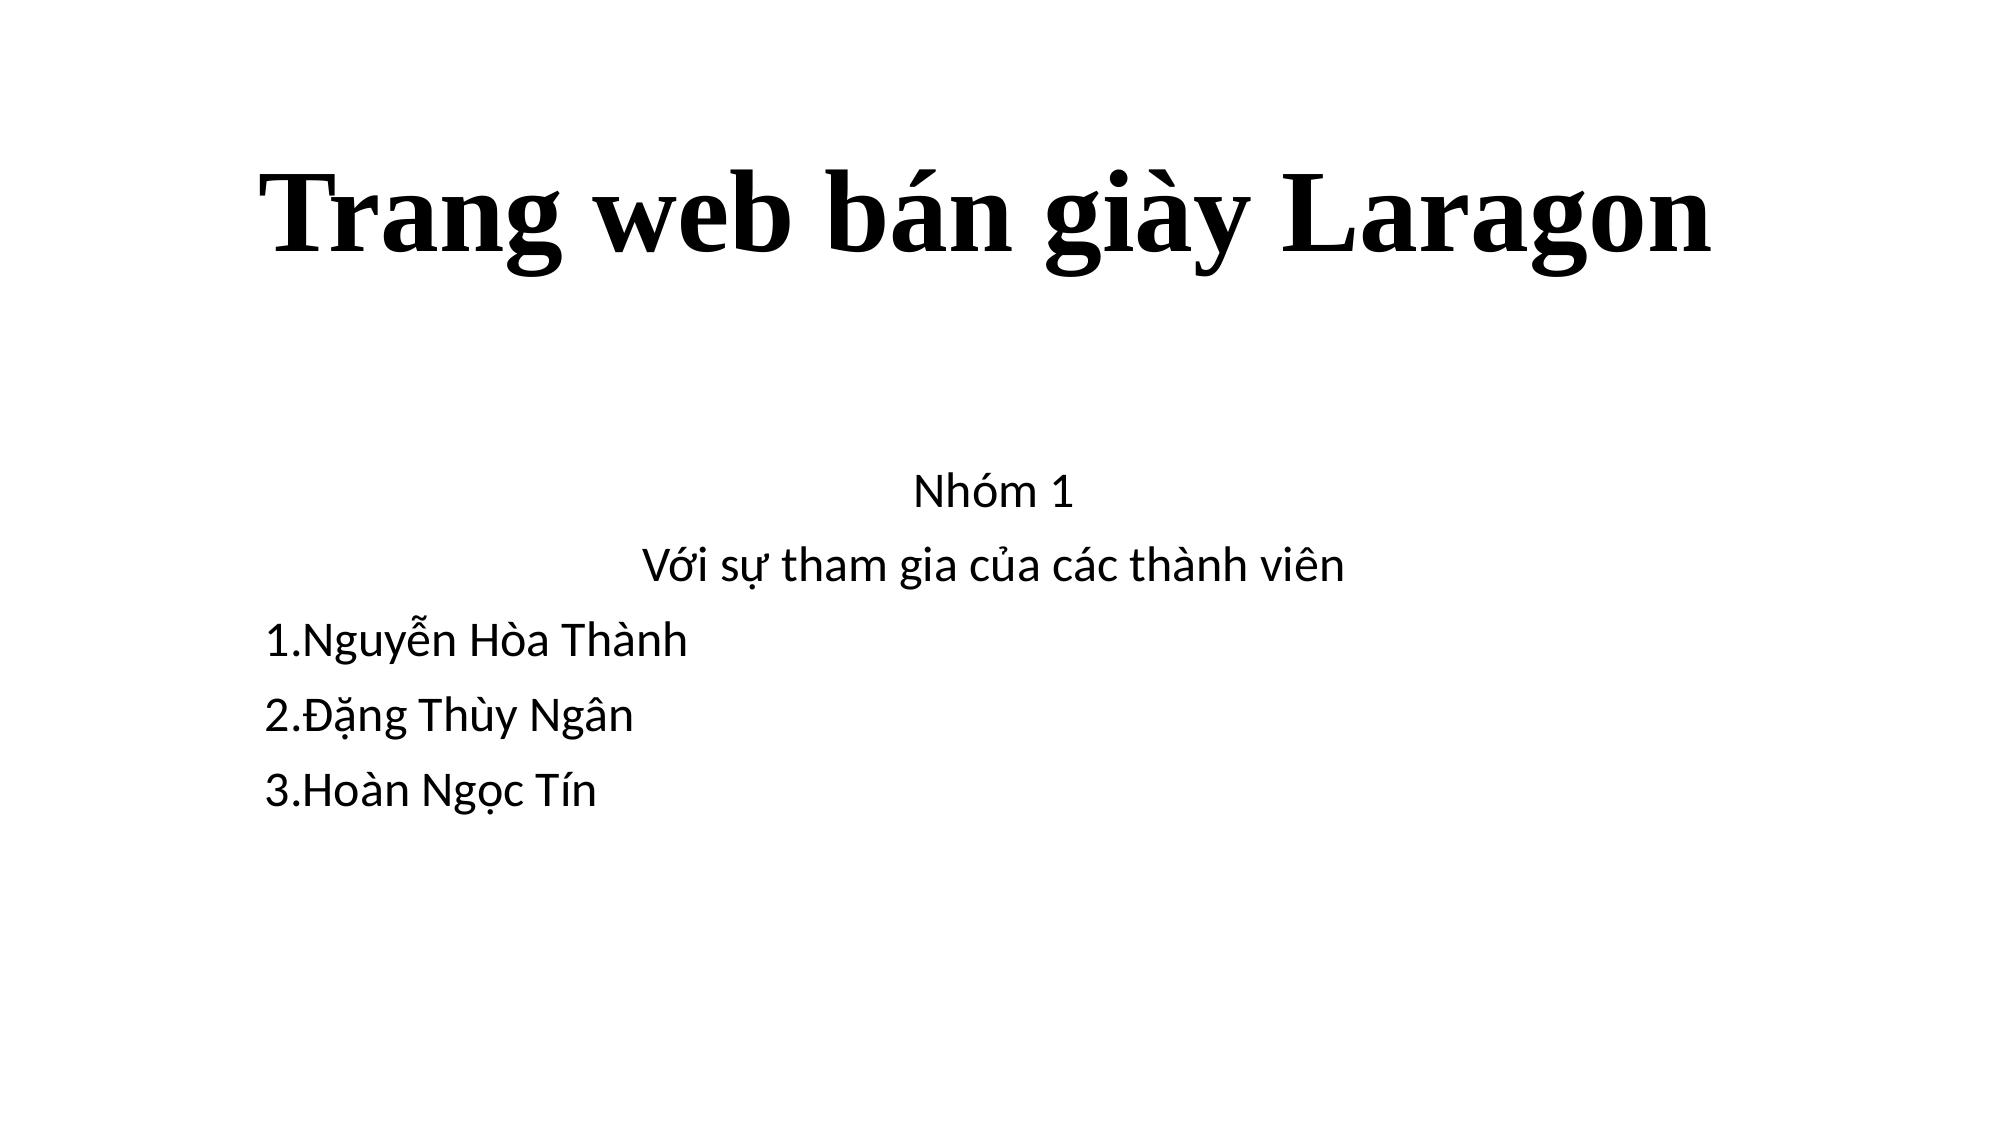

# Trang web bán giày Laragon
Nhóm 1
Với sự tham gia của các thành viên
1.Nguyễn Hòa Thành
2.Đặng Thùy Ngân
3.Hoàn Ngọc Tín